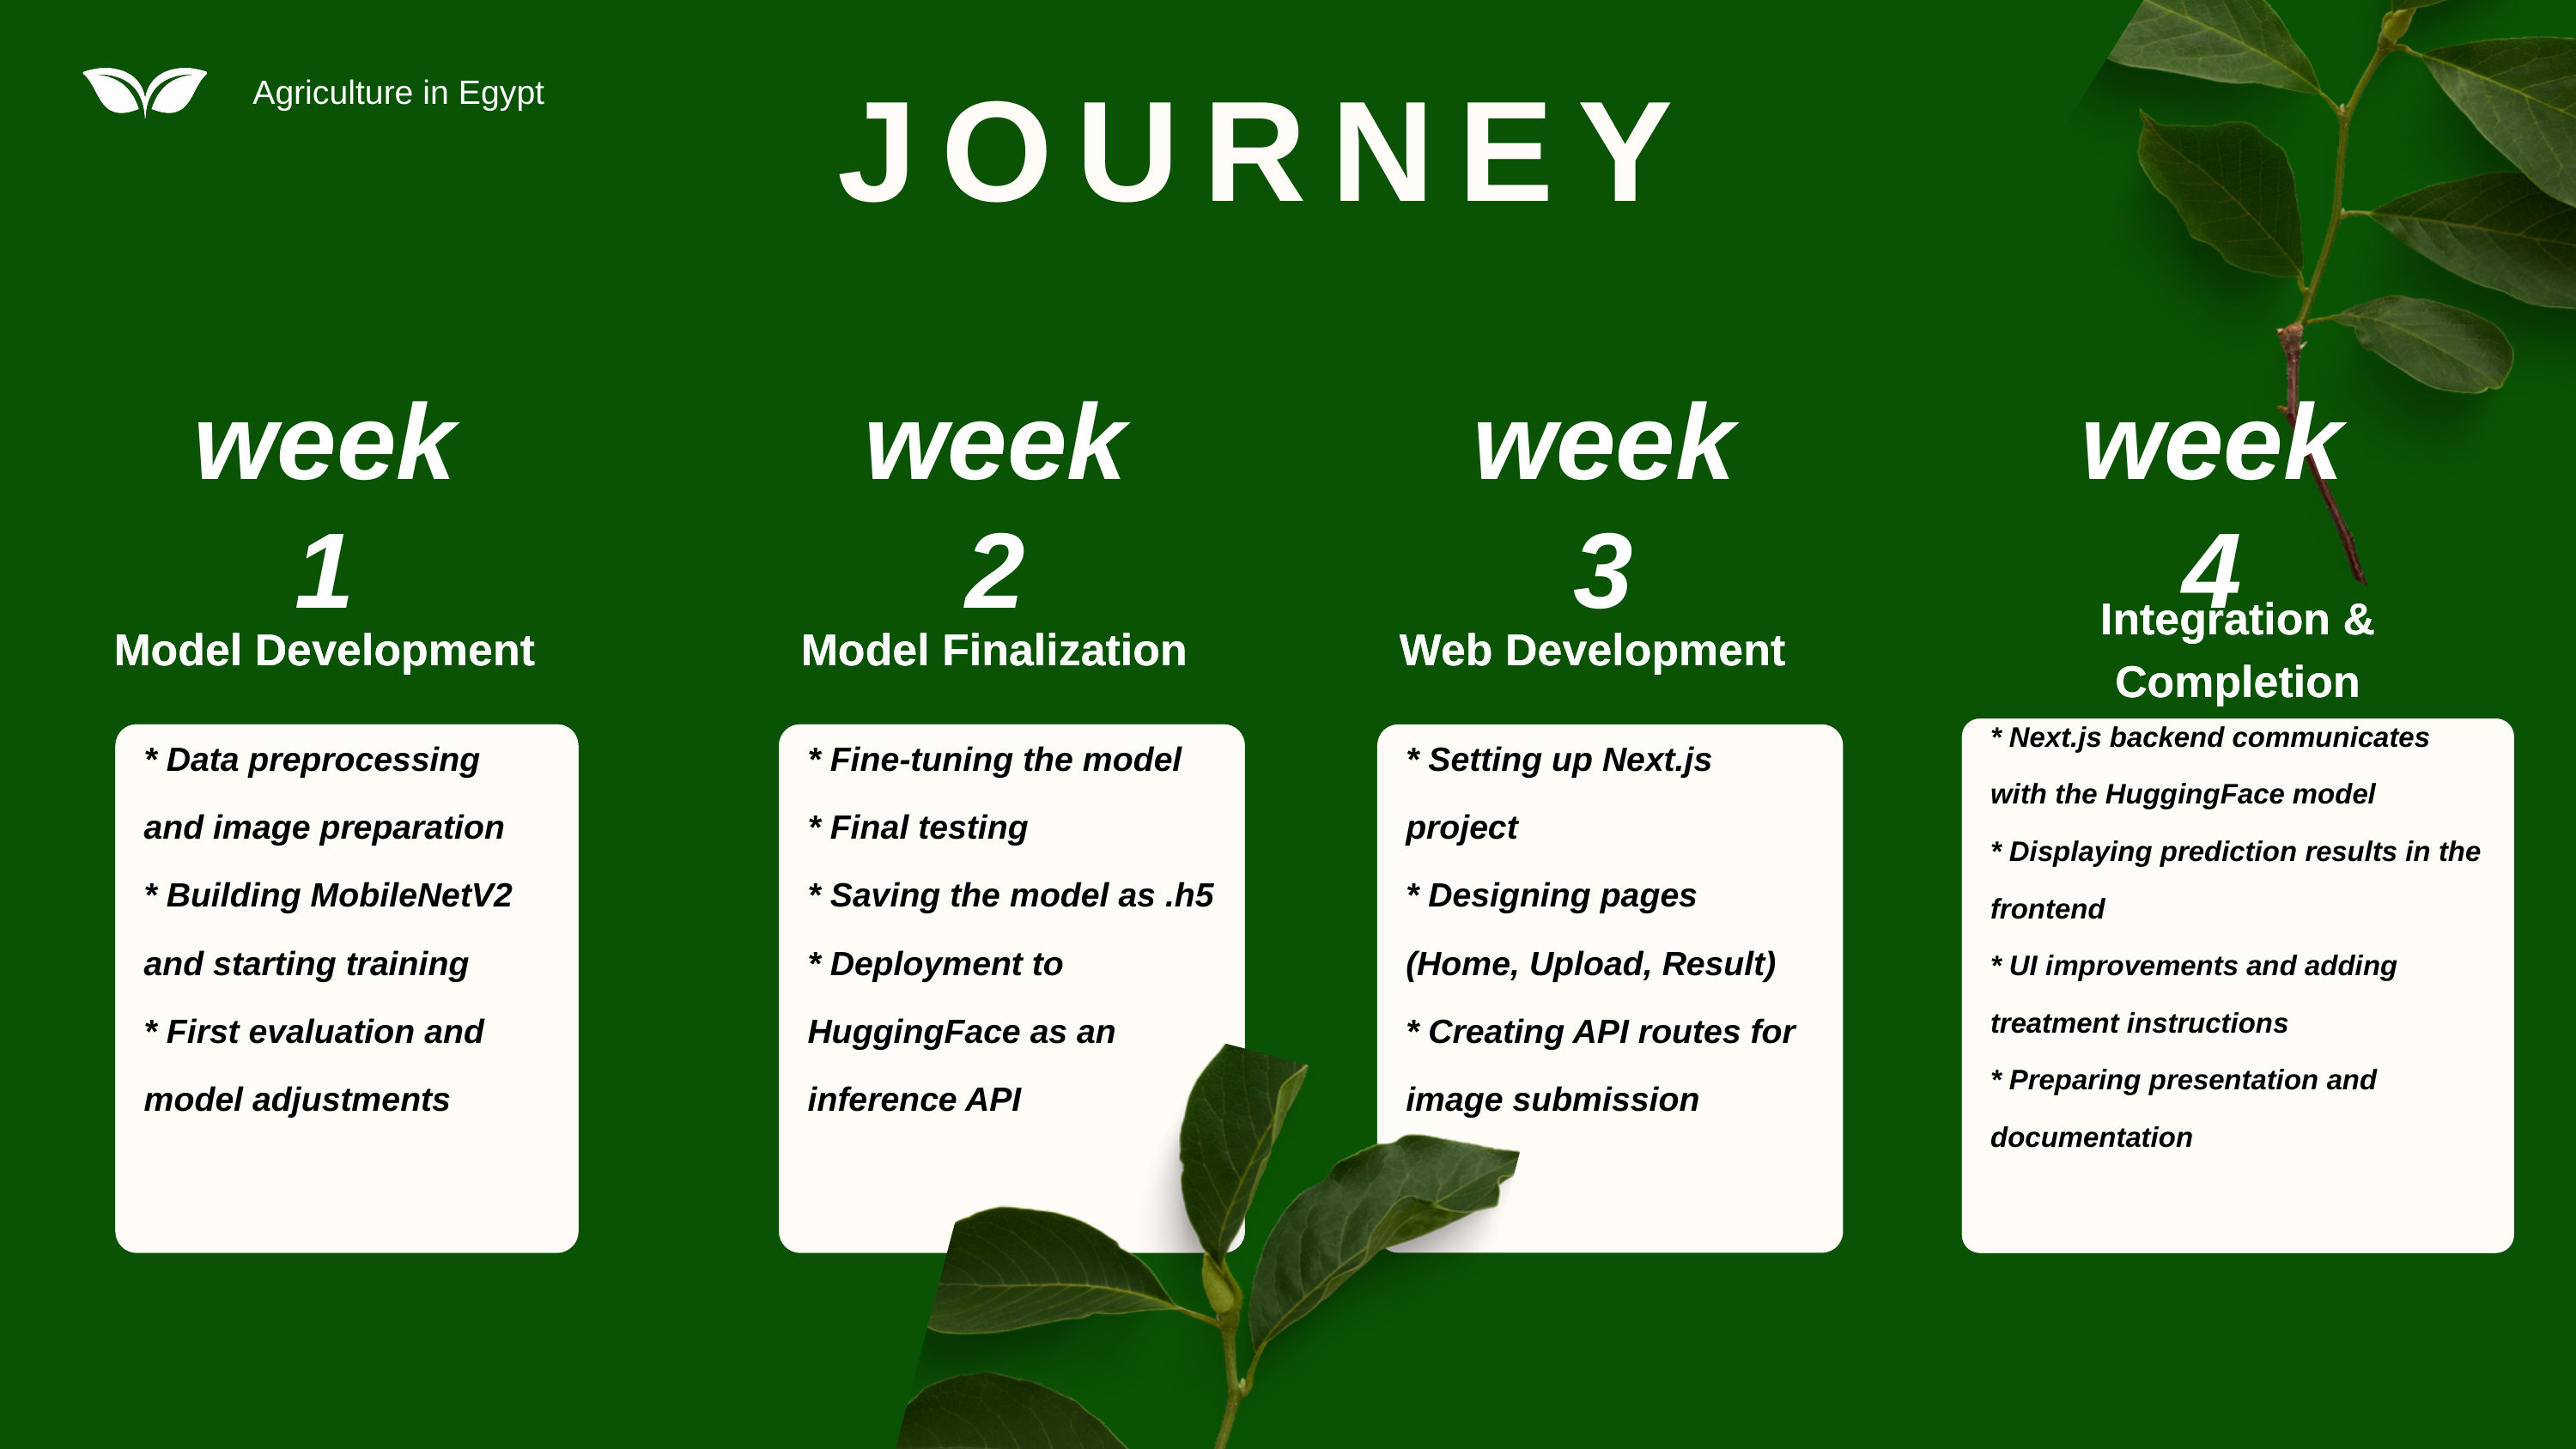

Agriculture in Egypt

JOURNEY
week 1
week 2
week 3
week 4
Integration & Completion
Integration & Completion
Model Development
Model Development
Model Finalization
Model Finalization
Web Development
Web Development

* Next.js backend communicates with the HuggingFace model
* Displaying prediction results in the frontend
* UI improvements and adding treatment instructions
* Preparing presentation and documentation

* Next.js backend communicates with the HuggingFace model
* Displaying prediction results in the frontend
* UI improvements and adding treatment instructions
* Preparing presentation and documentation

* Data preprocessing and image preparation
* Building MobileNetV2 and starting training
* First evaluation and model adjustments

* Data preprocessing and image preparation
* Building MobileNetV2 and starting training
* First evaluation and model adjustments

* Fine-tuning the model
* Final testing
* Saving the model as .h5
* Deployment to HuggingFace as an inference API

* Fine-tuning the model
* Final testing
* Saving the model as .h5
* Deployment to HuggingFace as an inference API

* Setting up Next.js project
* Designing pages (Home, Upload, Result)
* Creating API routes for image submission